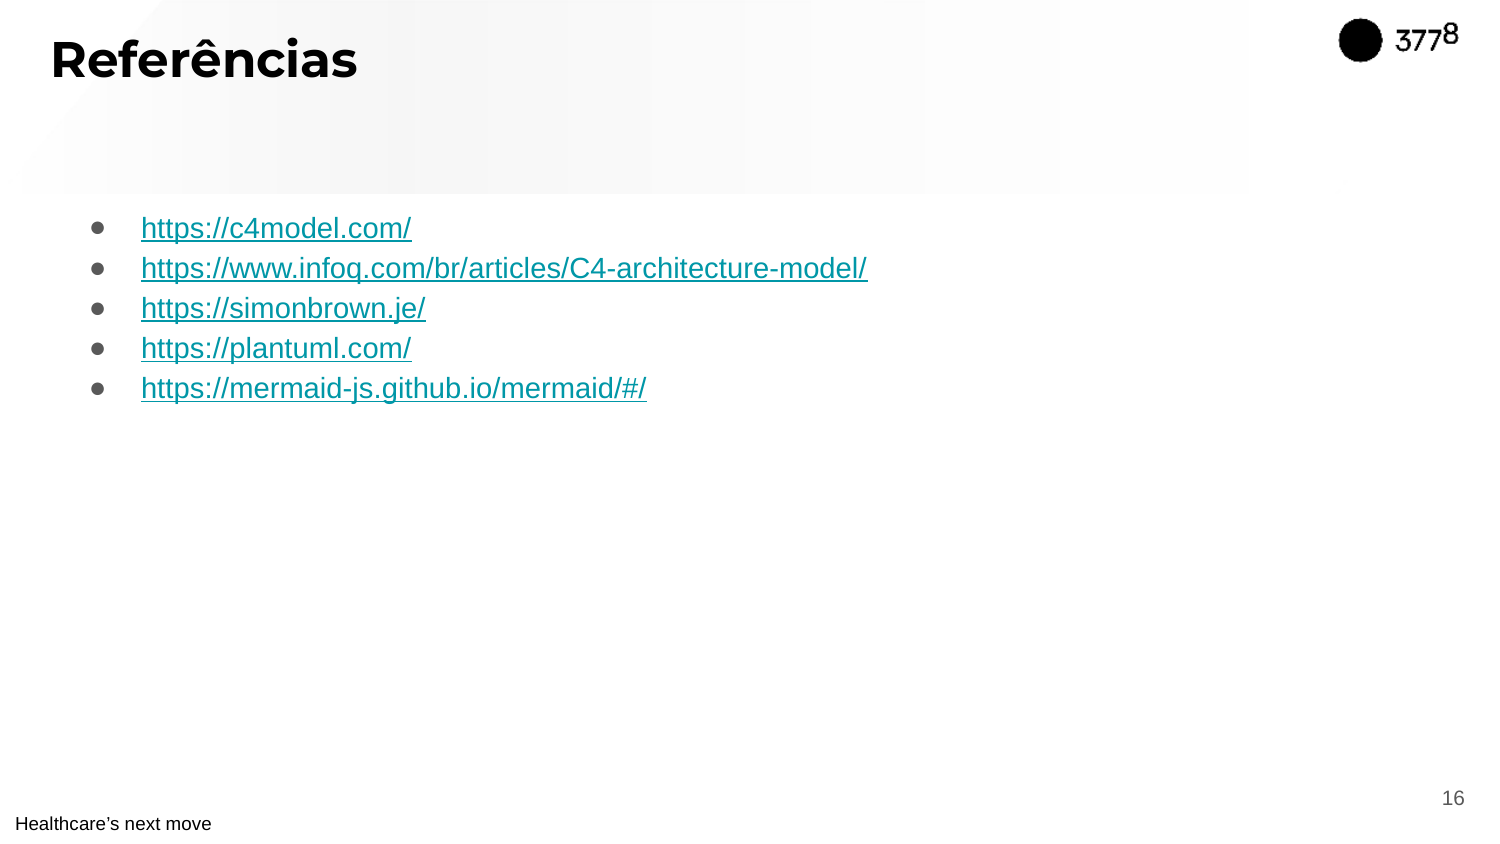

# Referências
https://c4model.com/
https://www.infoq.com/br/articles/C4-architecture-model/
https://simonbrown.je/
https://plantuml.com/
https://mermaid-js.github.io/mermaid/#/

16